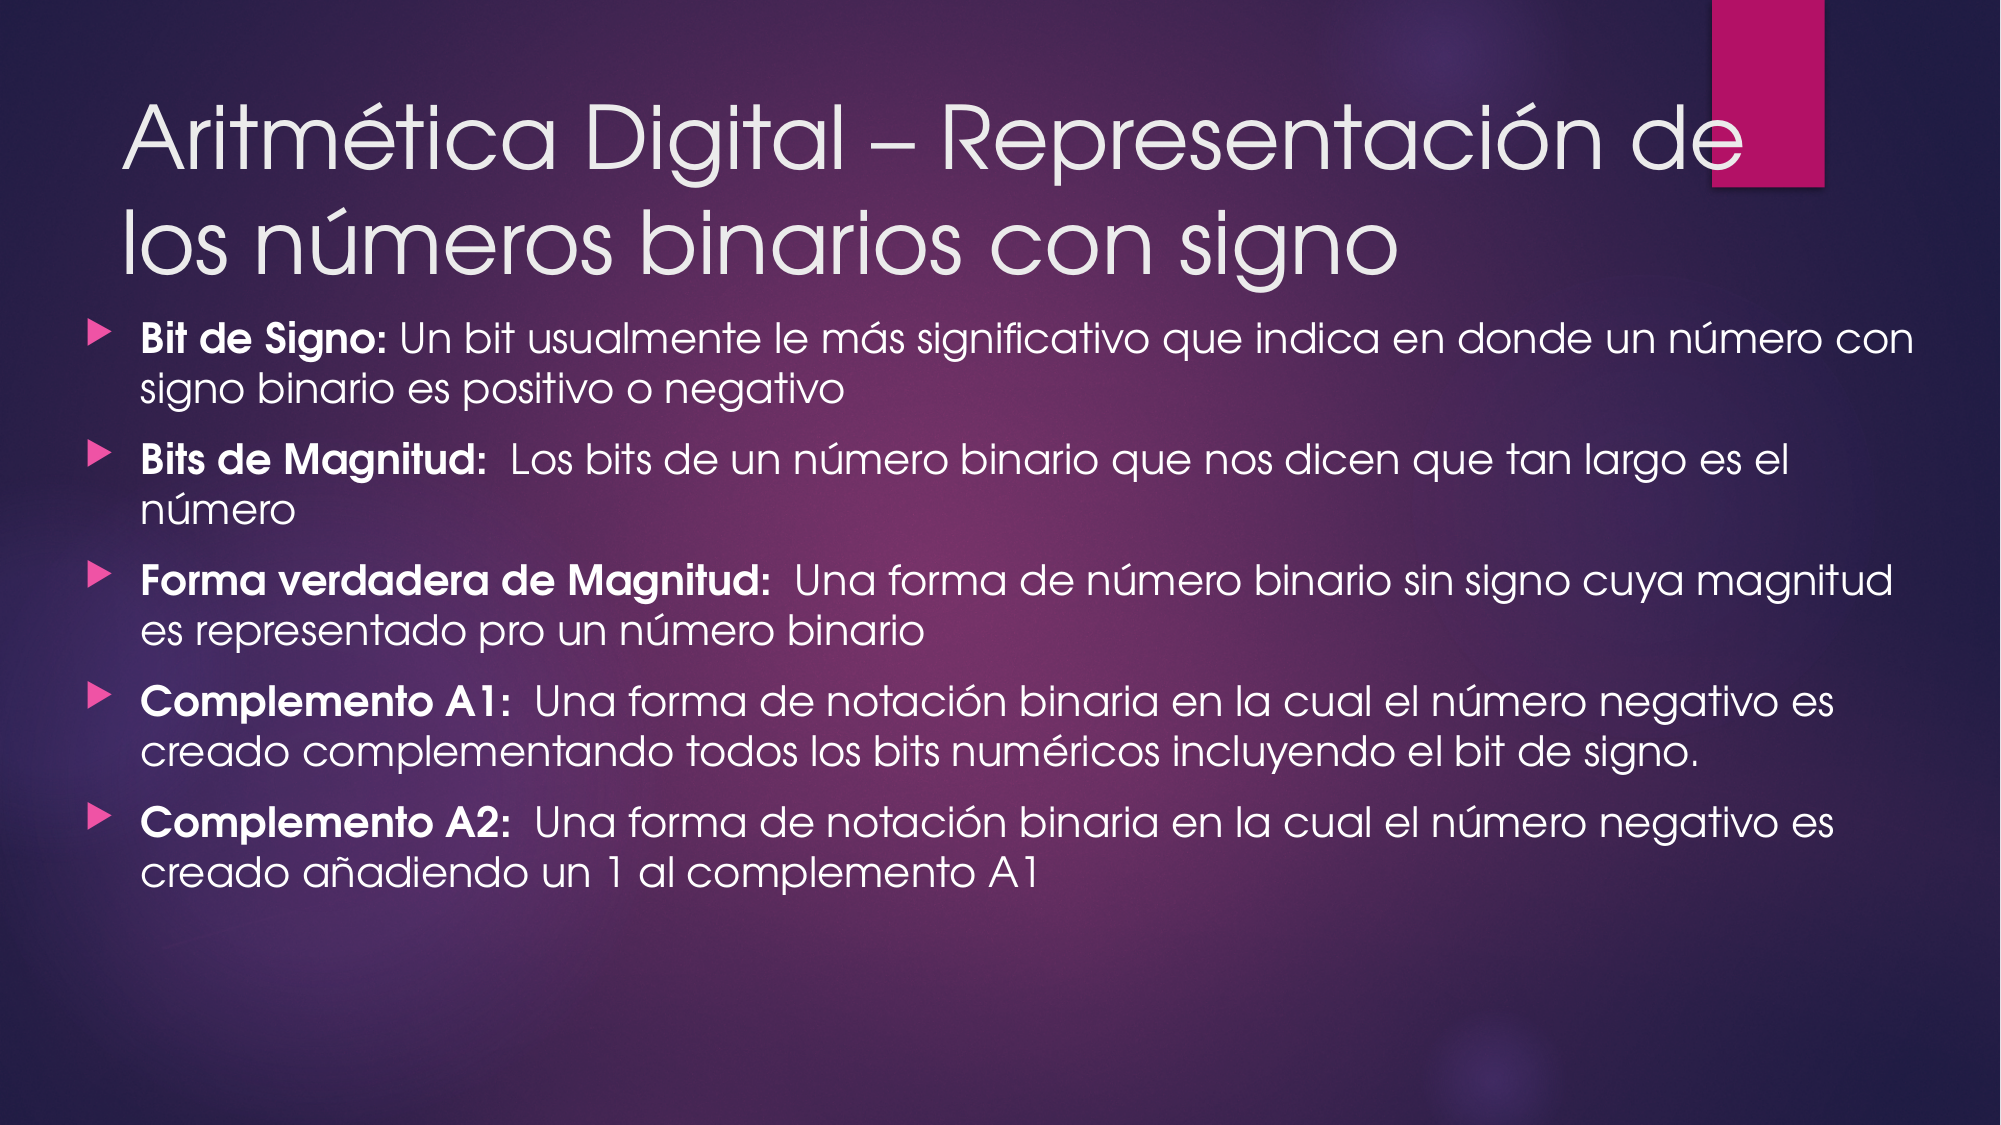

# Aritmética Digital – Representación de los números binarios con signo
Bit de Signo: Un bit usualmente le más significativo que indica en donde un número con signo binario es positivo o negativo
Bits de Magnitud:  Los bits de un número binario que nos dicen que tan largo es el número
Forma verdadera de Magnitud:  Una forma de número binario sin signo cuya magnitud es representado pro un número binario
Complemento A1:  Una forma de notación binaria en la cual el número negativo es creado complementando todos los bits numéricos incluyendo el bit de signo.
Complemento A2:  Una forma de notación binaria en la cual el número negativo es creado añadiendo un 1 al complemento A1